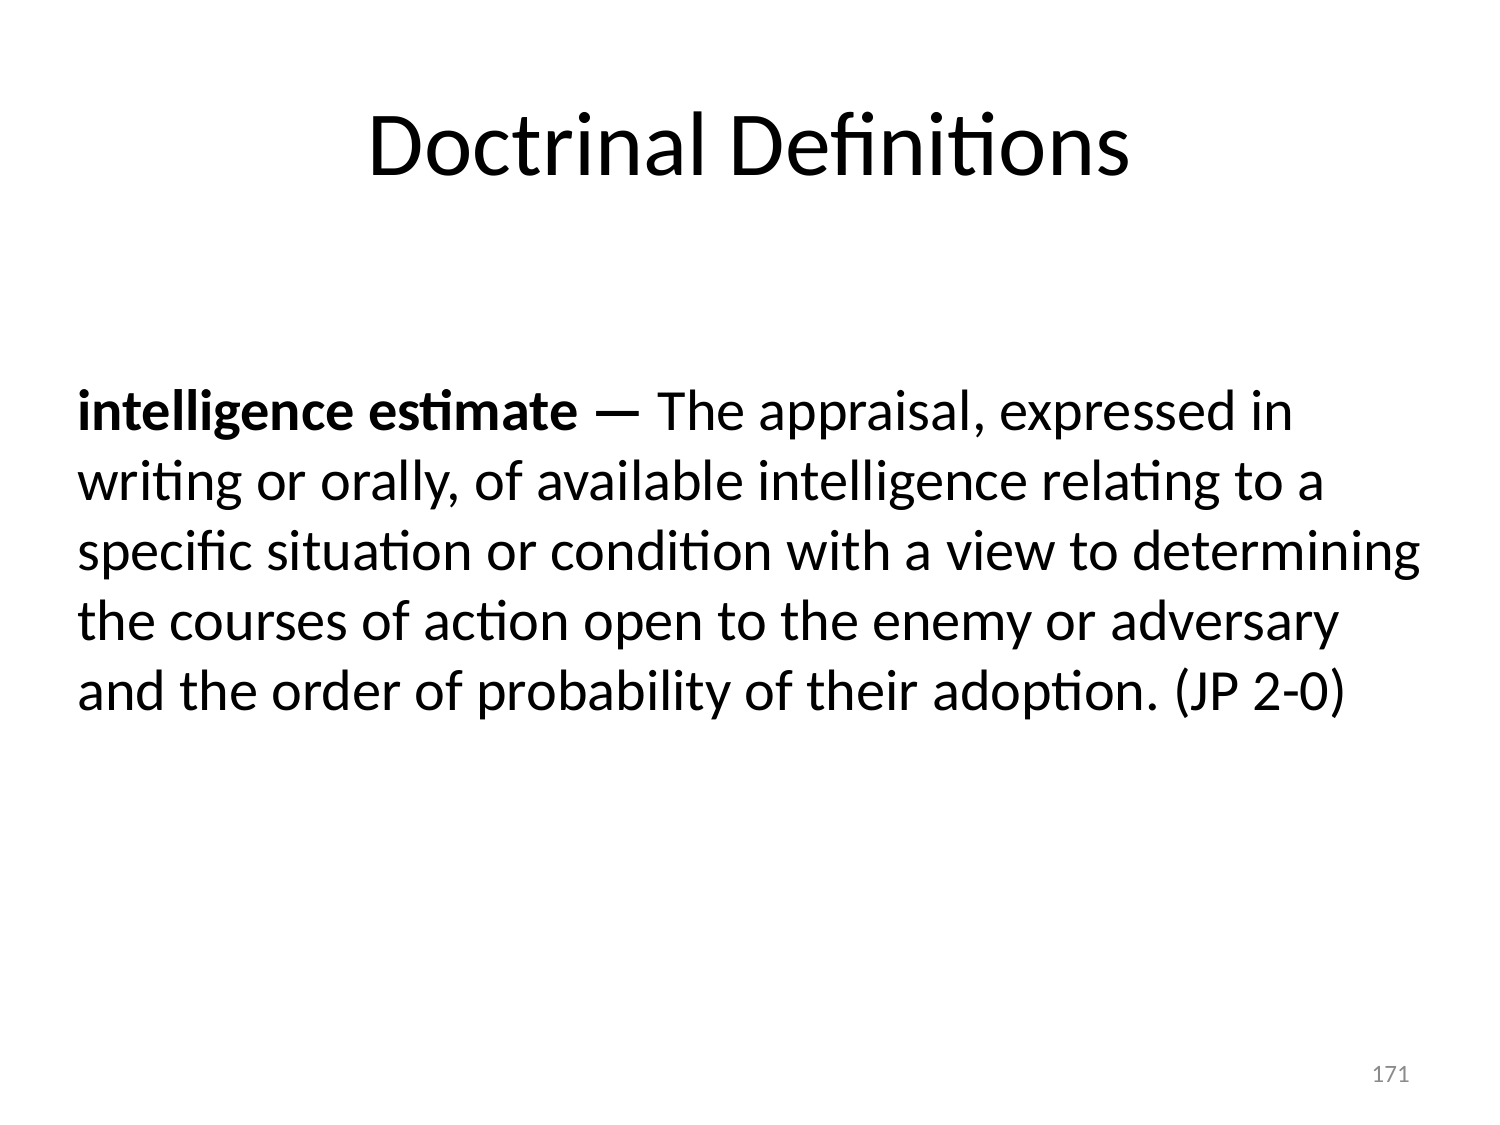

# Doctrinal Definitions
intelligence estimate — The appraisal, expressed in writing or orally, of available intelligence relating to a specific situation or condition with a view to determining the courses of action open to the enemy or adversary and the order of probability of their adoption. (JP 2-0)
171